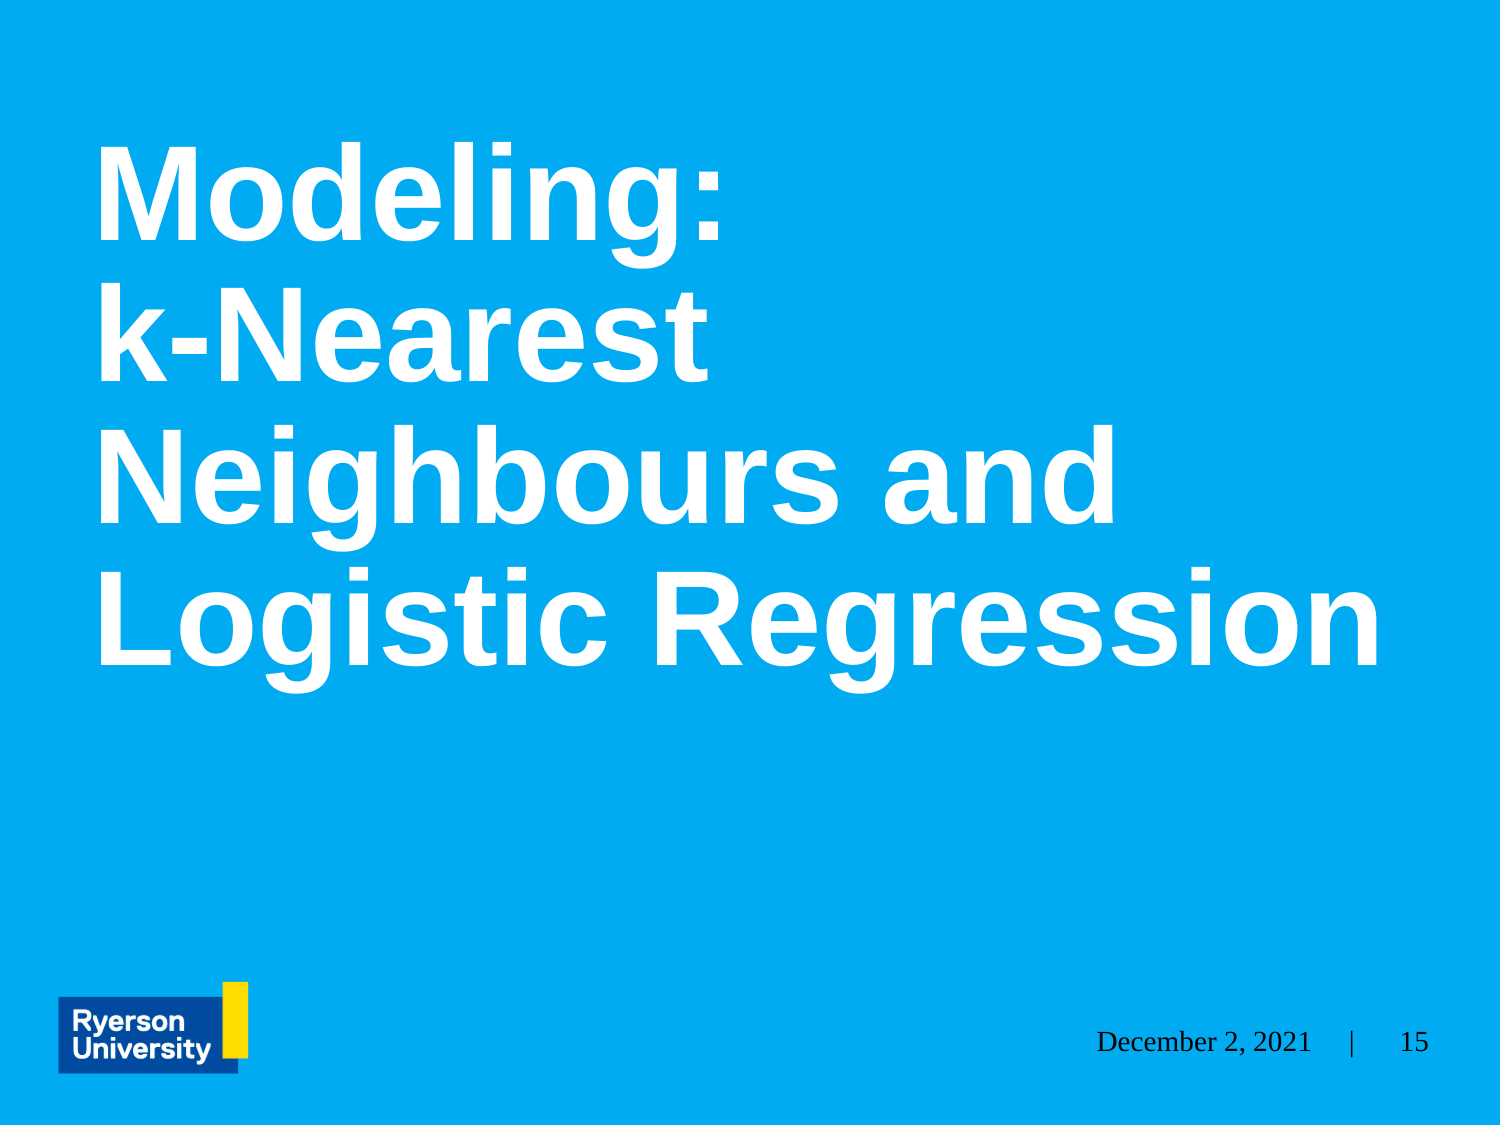

# Modeling: k-Nearest Neighbours and Logistic Regression
15
December 2, 2021     |